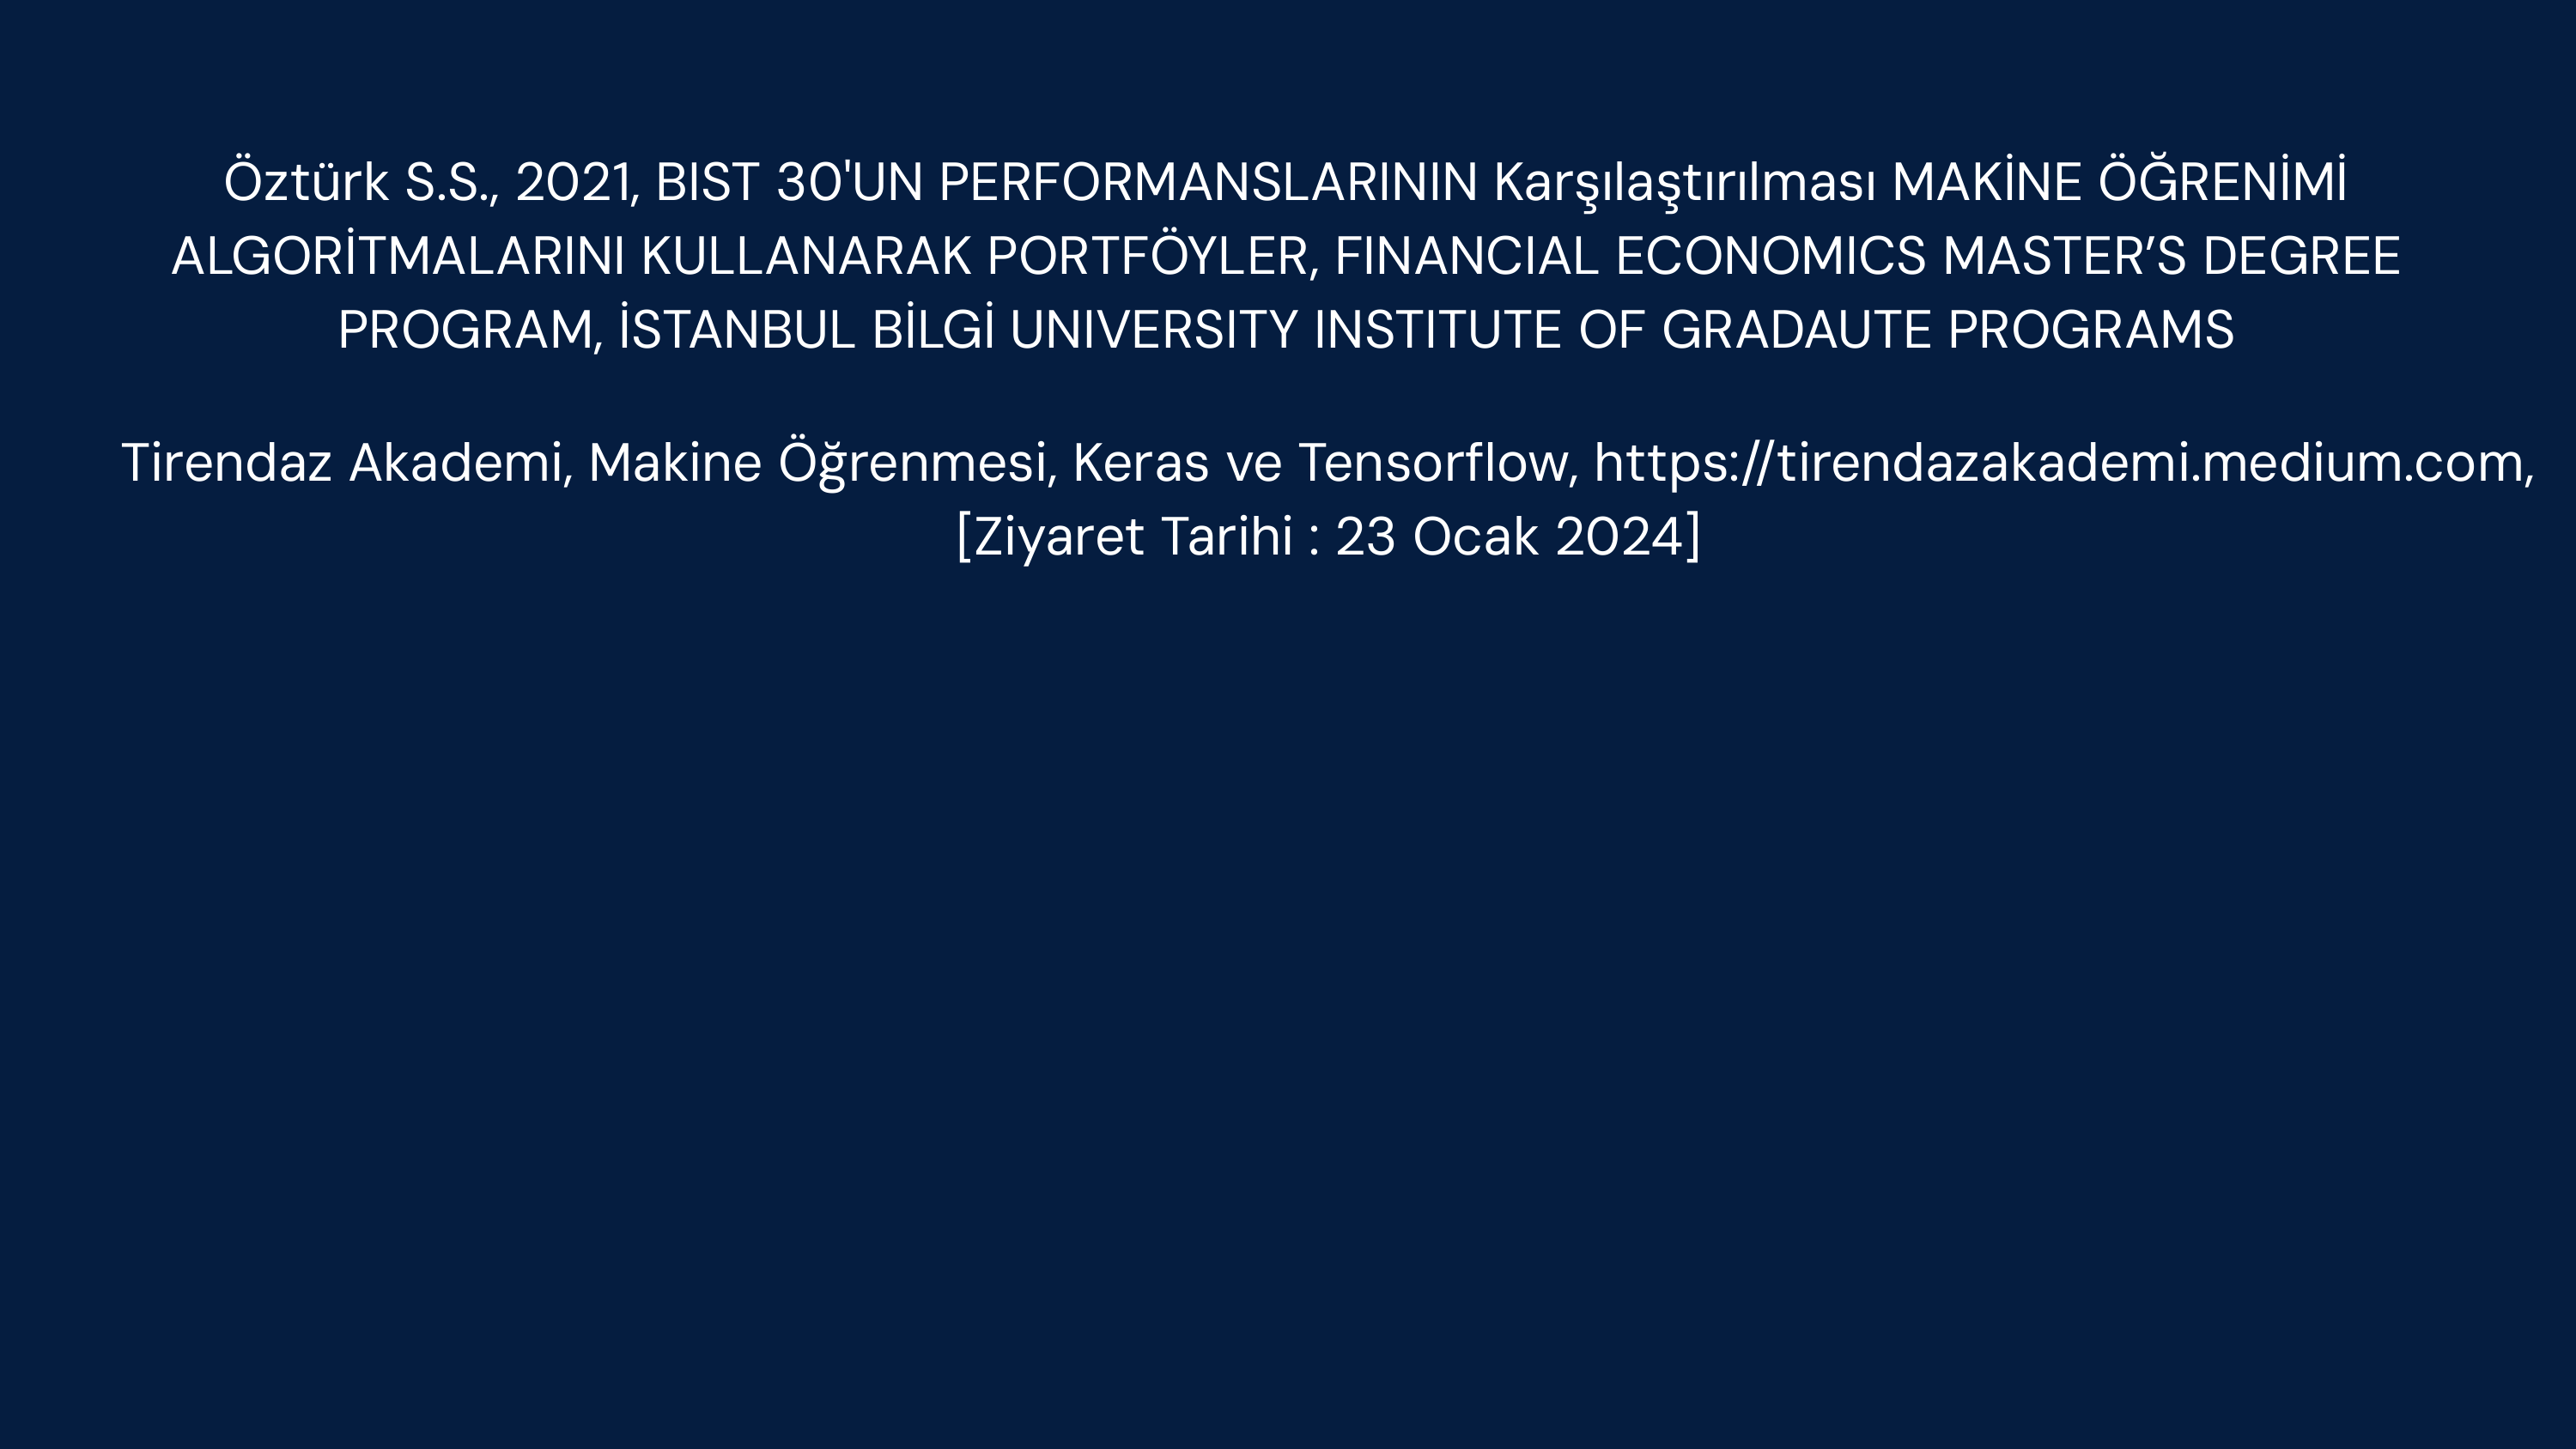

Öztürk S.S., 2021, BIST 30'UN PERFORMANSLARININ Karşılaştırılması MAKİNE ÖĞRENİMİ ALGORİTMALARINI KULLANARAK PORTFÖYLER, FINANCIAL ECONOMICS MASTER’S DEGREE PROGRAM, İSTANBUL BİLGİ UNIVERSITY INSTITUTE OF GRADAUTE PROGRAMS
Tirendaz Akademi, Makine Öğrenmesi, Keras ve Tensorflow, https://tirendazakademi.medium.com, [Ziyaret Tarihi : 23 Ocak 2024]